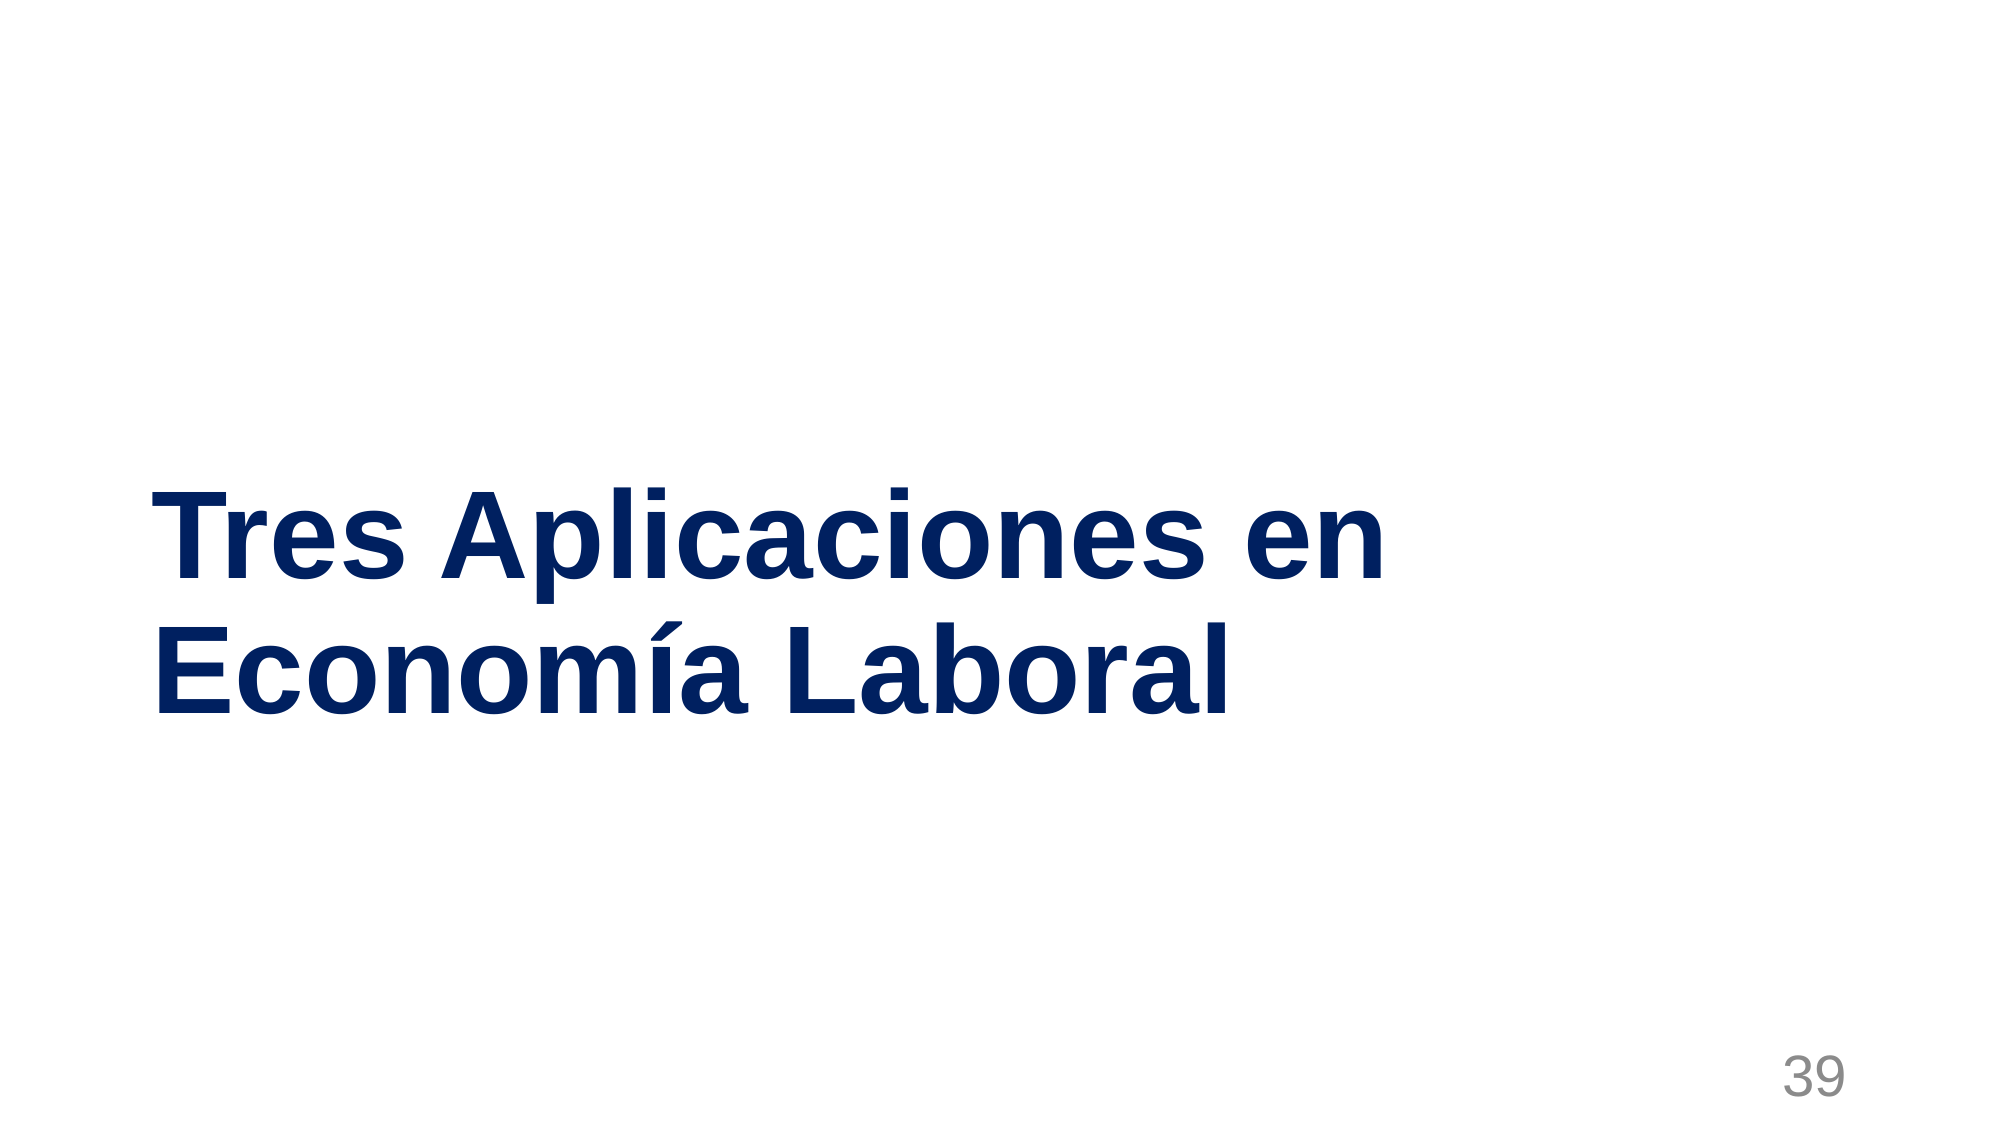

# Tres Aplicaciones en Economía Laboral

39